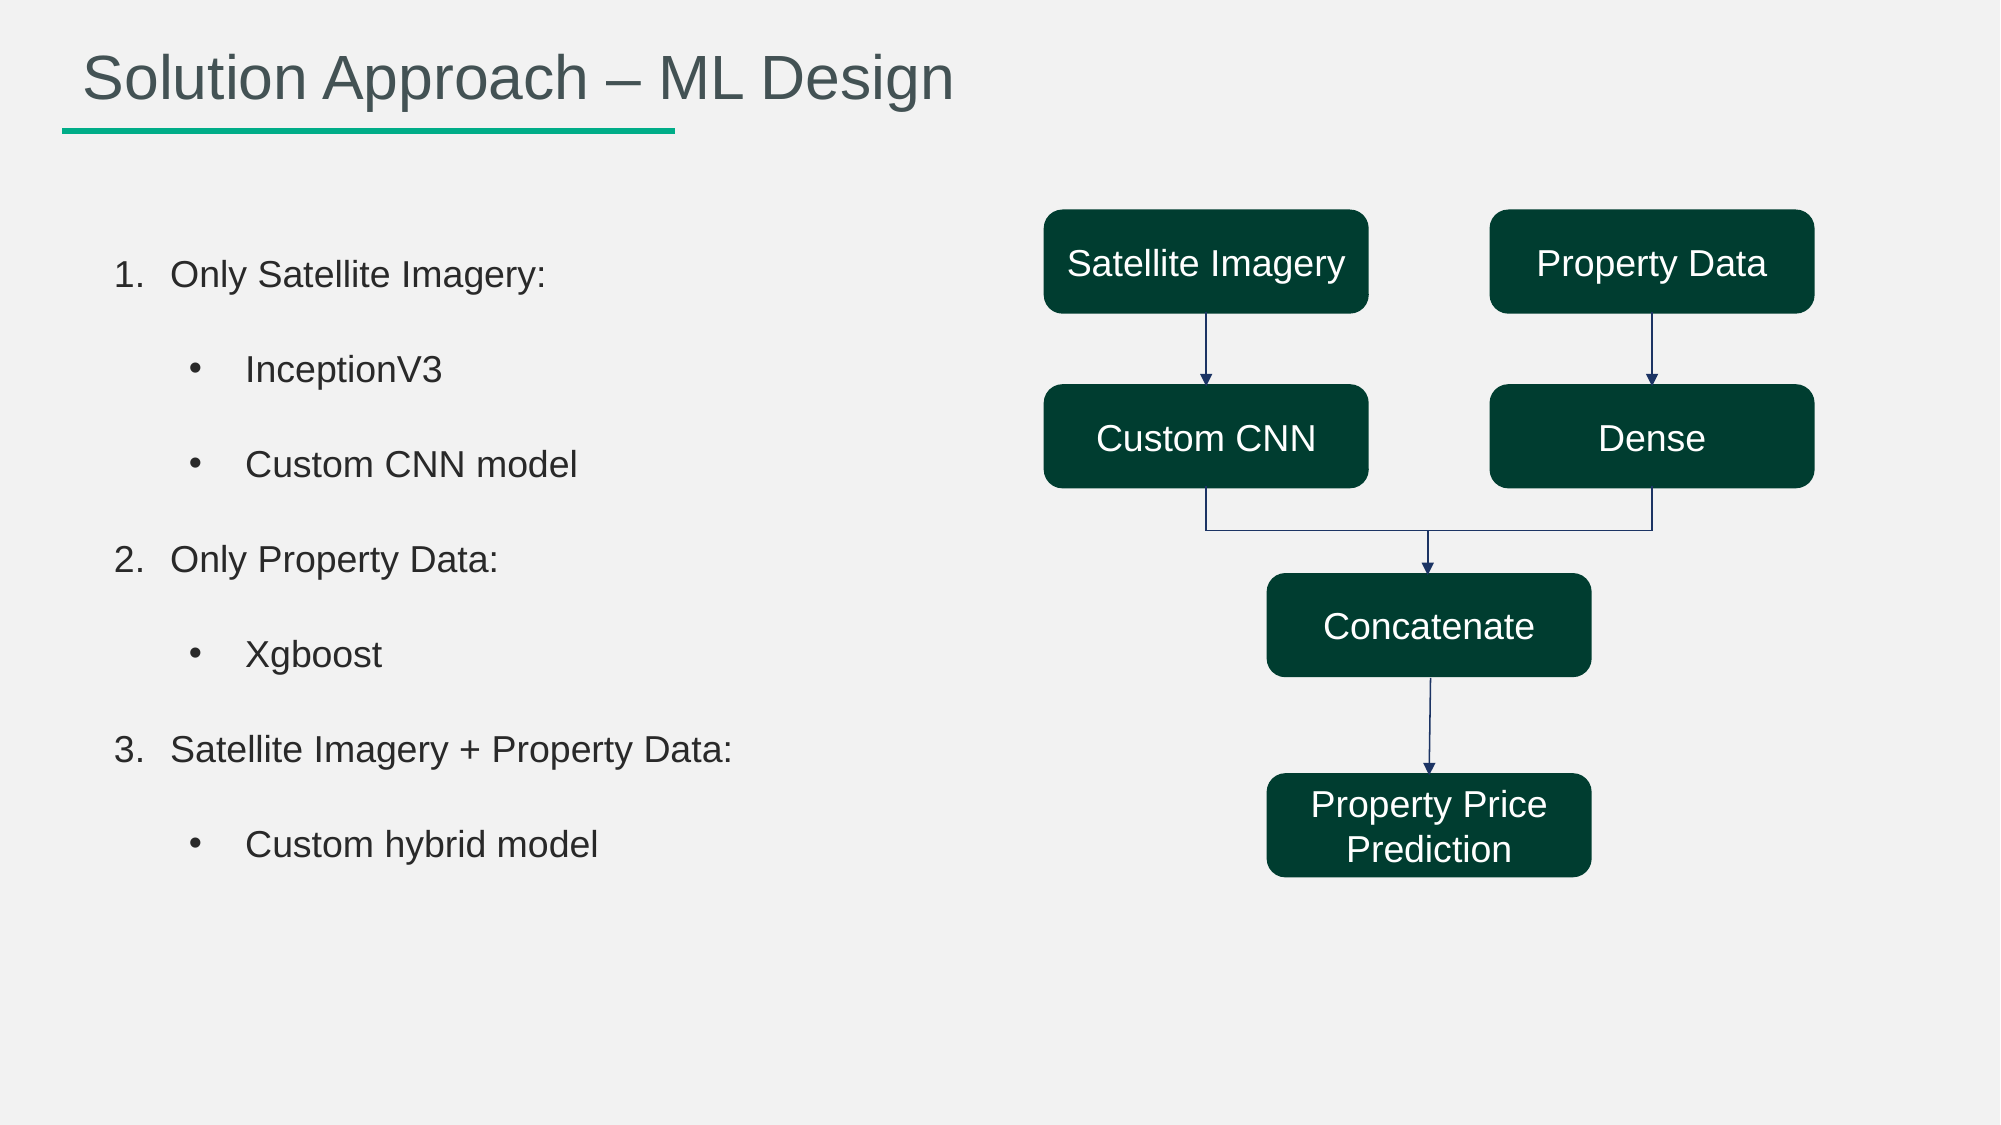

# Solution Approach – ML Design
Satellite Imagery
Property Data
Only Satellite Imagery:
InceptionV3
Custom CNN model
Only Property Data:
Xgboost
Satellite Imagery + Property Data:
Custom hybrid model

Custom CNN
Dense
Concatenate
Property Price Prediction